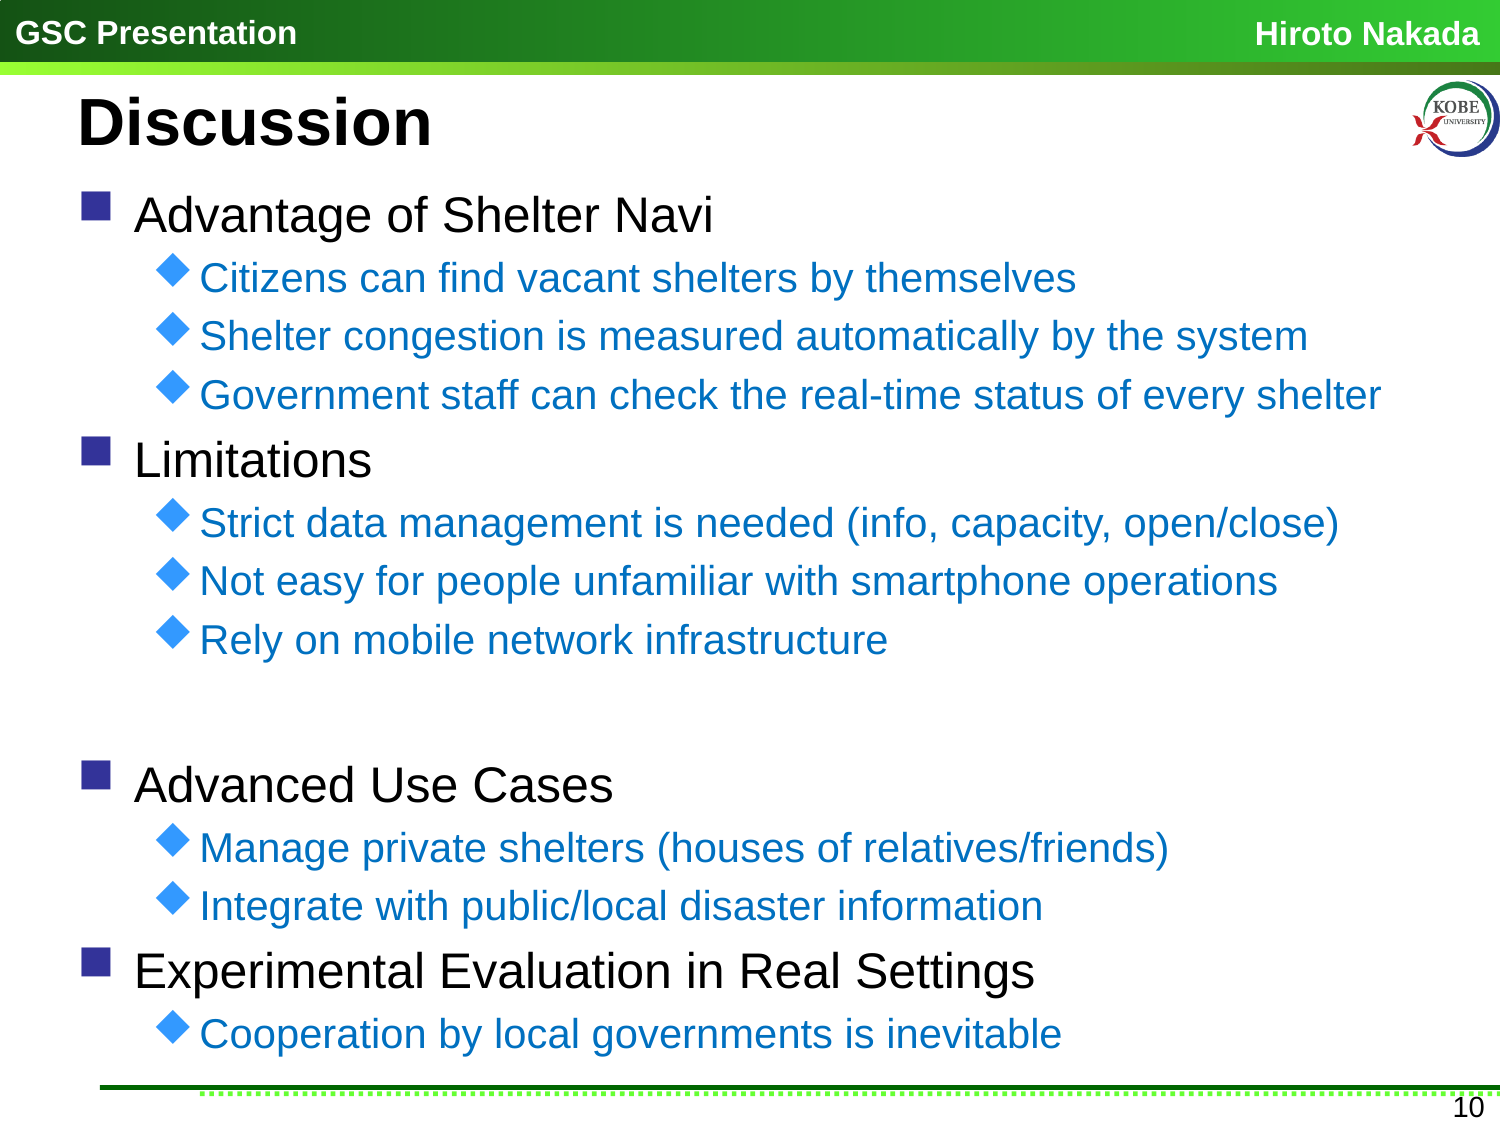

# Discussion
Advantage of Shelter Navi
Citizens can find vacant shelters by themselves
Shelter congestion is measured automatically by the system
Government staff can check the real-time status of every shelter
Limitations
Strict data management is needed (info, capacity, open/close)
Not easy for people unfamiliar with smartphone operations
Rely on mobile network infrastructure

Advanced Use Cases
Manage private shelters (houses of relatives/friends)
Integrate with public/local disaster information
Experimental Evaluation in Real Settings
Cooperation by local governments is inevitable
10